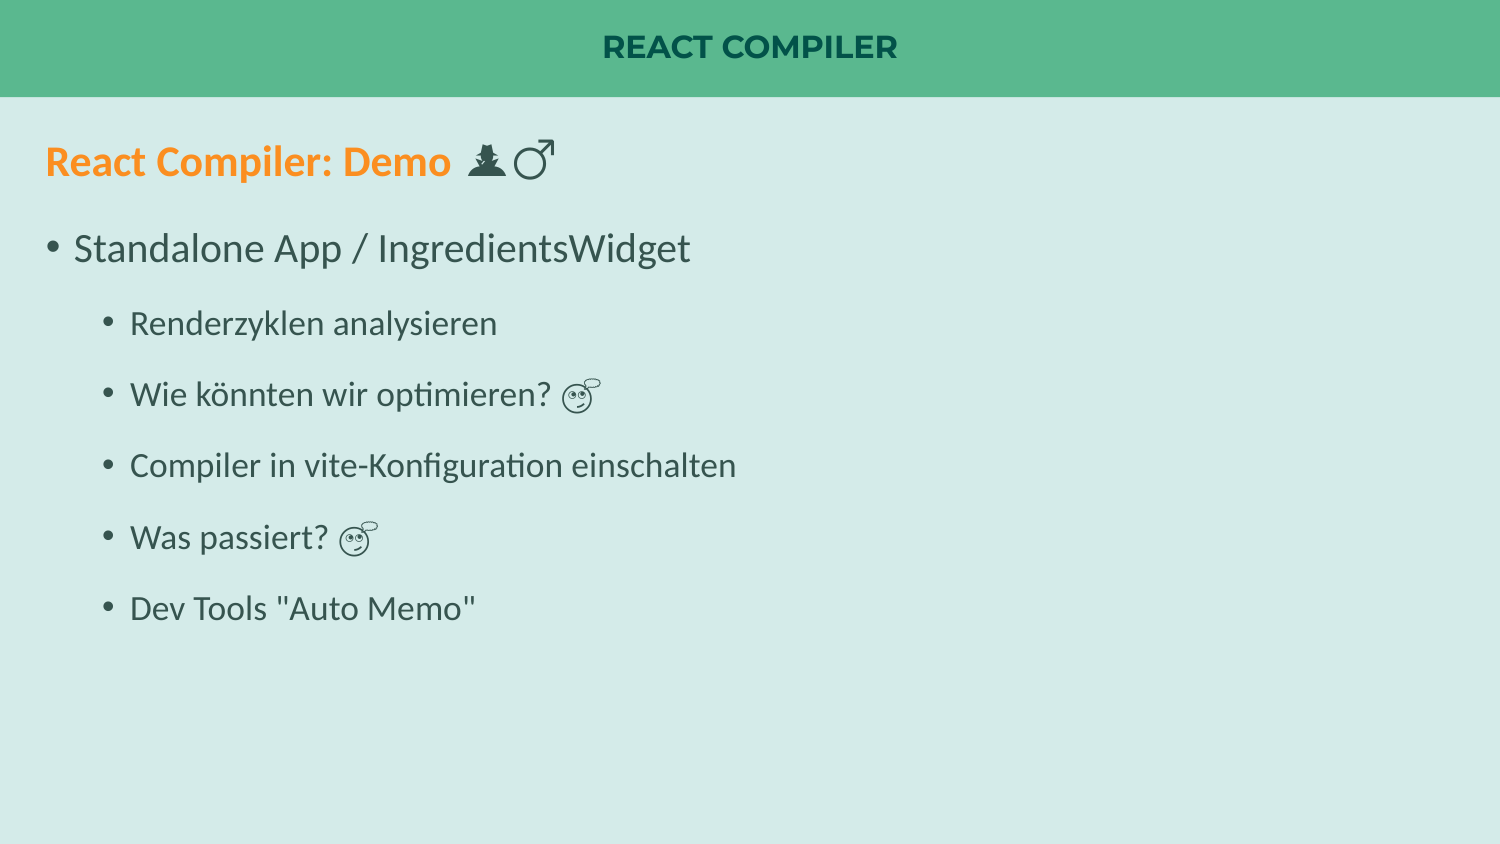

# React Compiler
React Compiler: Demo 🕵️‍♂️
Standalone App / IngredientsWidget
Renderzyklen analysieren
Wie könnten wir optimieren? 🤔
Compiler in vite-Konfiguration einschalten
Was passiert? 🤔
Dev Tools "Auto Memo"